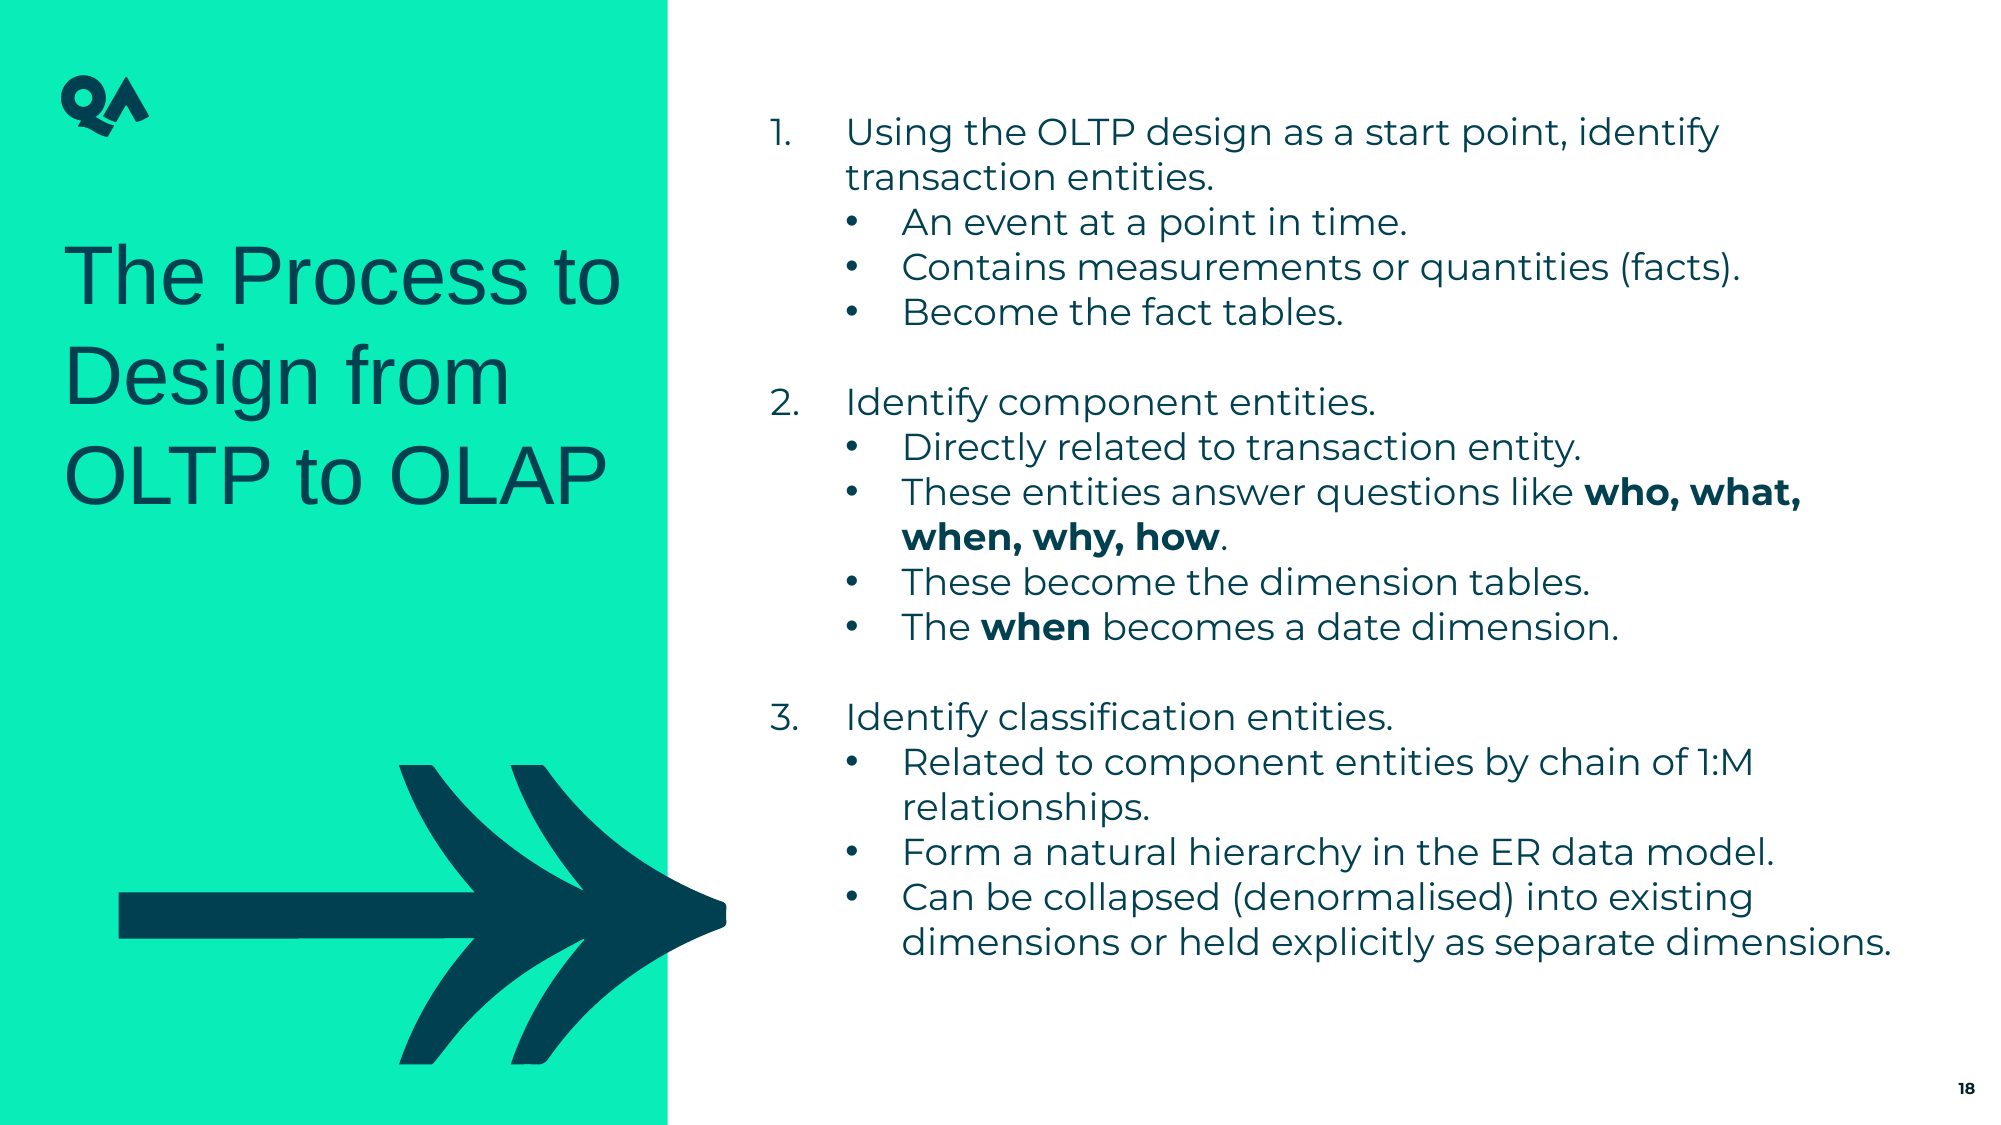

Using the OLTP design as a start point, identify transaction entities.
An event at a point in time.
Contains measurements or quantities (facts).
Become the fact tables.

Identify component entities.
Directly related to transaction entity.
These entities answer questions like who, what, when, why, how.
These become the dimension tables.
The when becomes a date dimension.

Identify classification entities.
Related to component entities by chain of 1:M relationships.
Form a natural hierarchy in the ER data model.
Can be collapsed (denormalised) into existing dimensions or held explicitly as separate dimensions.

The Process to Design from OLTP to OLAP
18